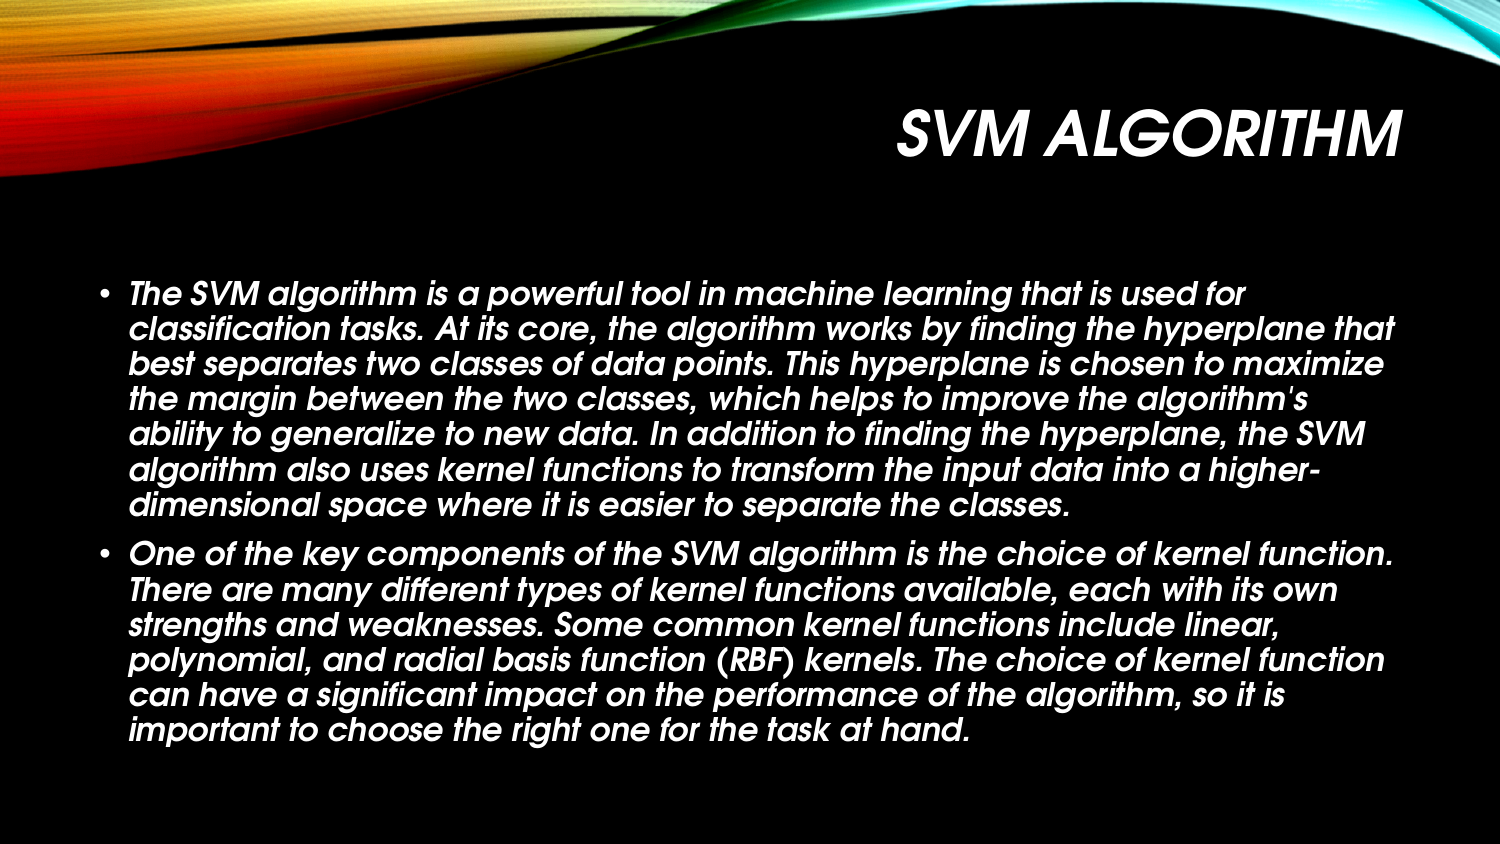

# SVM Algorithm
The SVM algorithm is a powerful tool in machine learning that is used for classification tasks. At its core, the algorithm works by finding the hyperplane that best separates two classes of data points. This hyperplane is chosen to maximize the margin between the two classes, which helps to improve the algorithm's ability to generalize to new data. In addition to finding the hyperplane, the SVM algorithm also uses kernel functions to transform the input data into a higher-dimensional space where it is easier to separate the classes.
One of the key components of the SVM algorithm is the choice of kernel function. There are many different types of kernel functions available, each with its own strengths and weaknesses. Some common kernel functions include linear, polynomial, and radial basis function (RBF) kernels. The choice of kernel function can have a significant impact on the performance of the algorithm, so it is important to choose the right one for the task at hand.